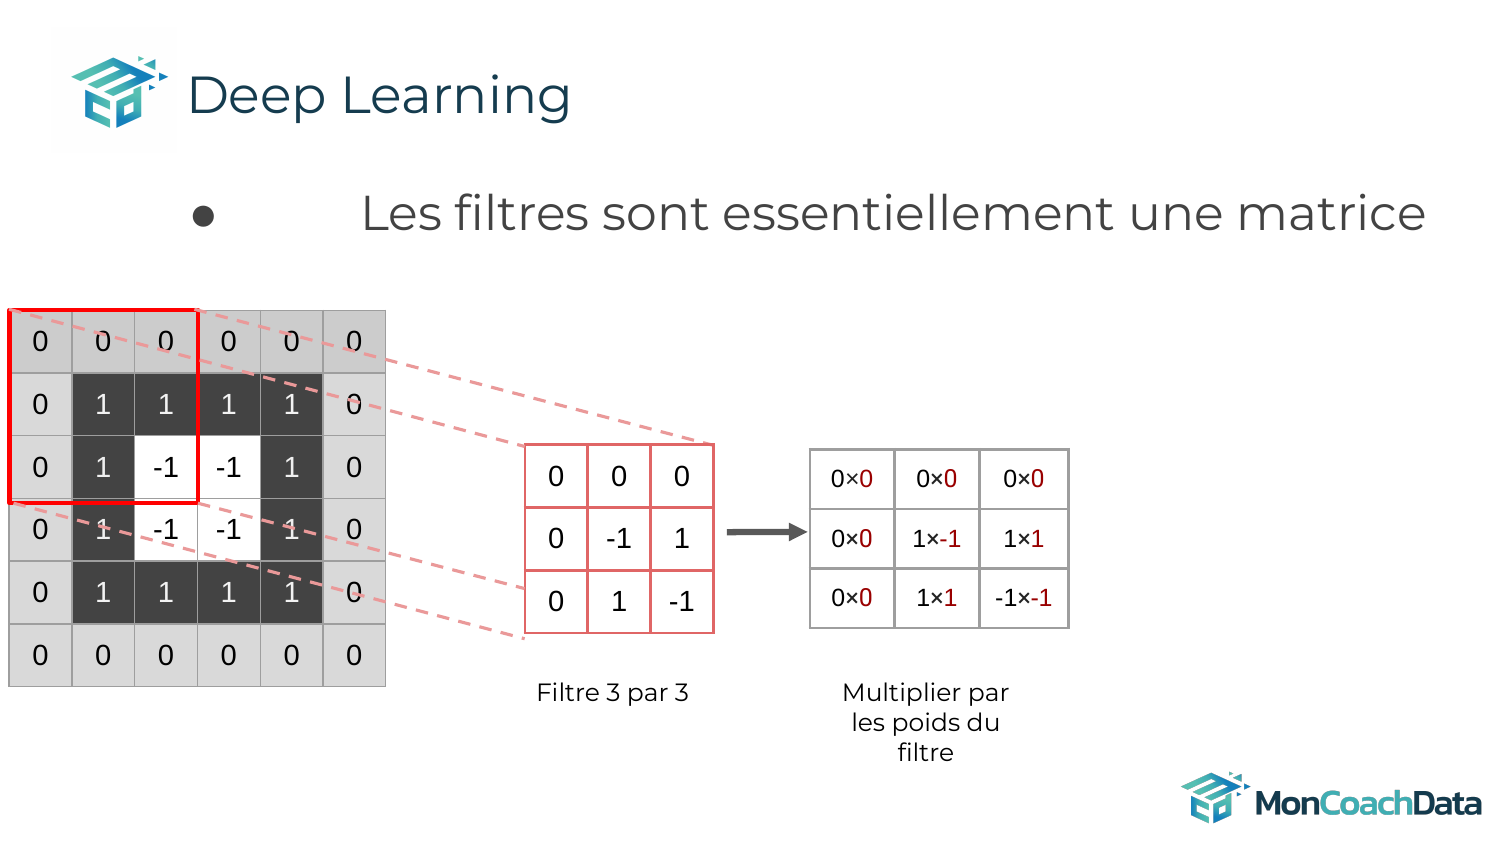

# Deep Learning
Les filtres sont essentiellement une matrice

| 0 | 0 | 0 | 0 | 0 | 0 |
| --- | --- | --- | --- | --- | --- |
| 0 | 1 | 1 | 1 | 1 | 0 |
| 0 | 1 | -1 | -1 | 1 | 0 |
| 0 | 1 | -1 | -1 | 1 | 0 |
| 0 | 1 | 1 | 1 | 1 | 0 |
| 0 | 0 | 0 | 0 | 0 | 0 |
| 0 | 0 | 0 |
| --- | --- | --- |
| 0 | -1 | 1 |
| 0 | 1 | -1 |
| 0×0 | 0×0 | 0×0 |
| --- | --- | --- |
| 0×0 | 1×-1 | 1×1 |
| 0×0 | 1×1 | -1×-1 |
Filtre 3 par 3
Multiplier par les poids du filtre